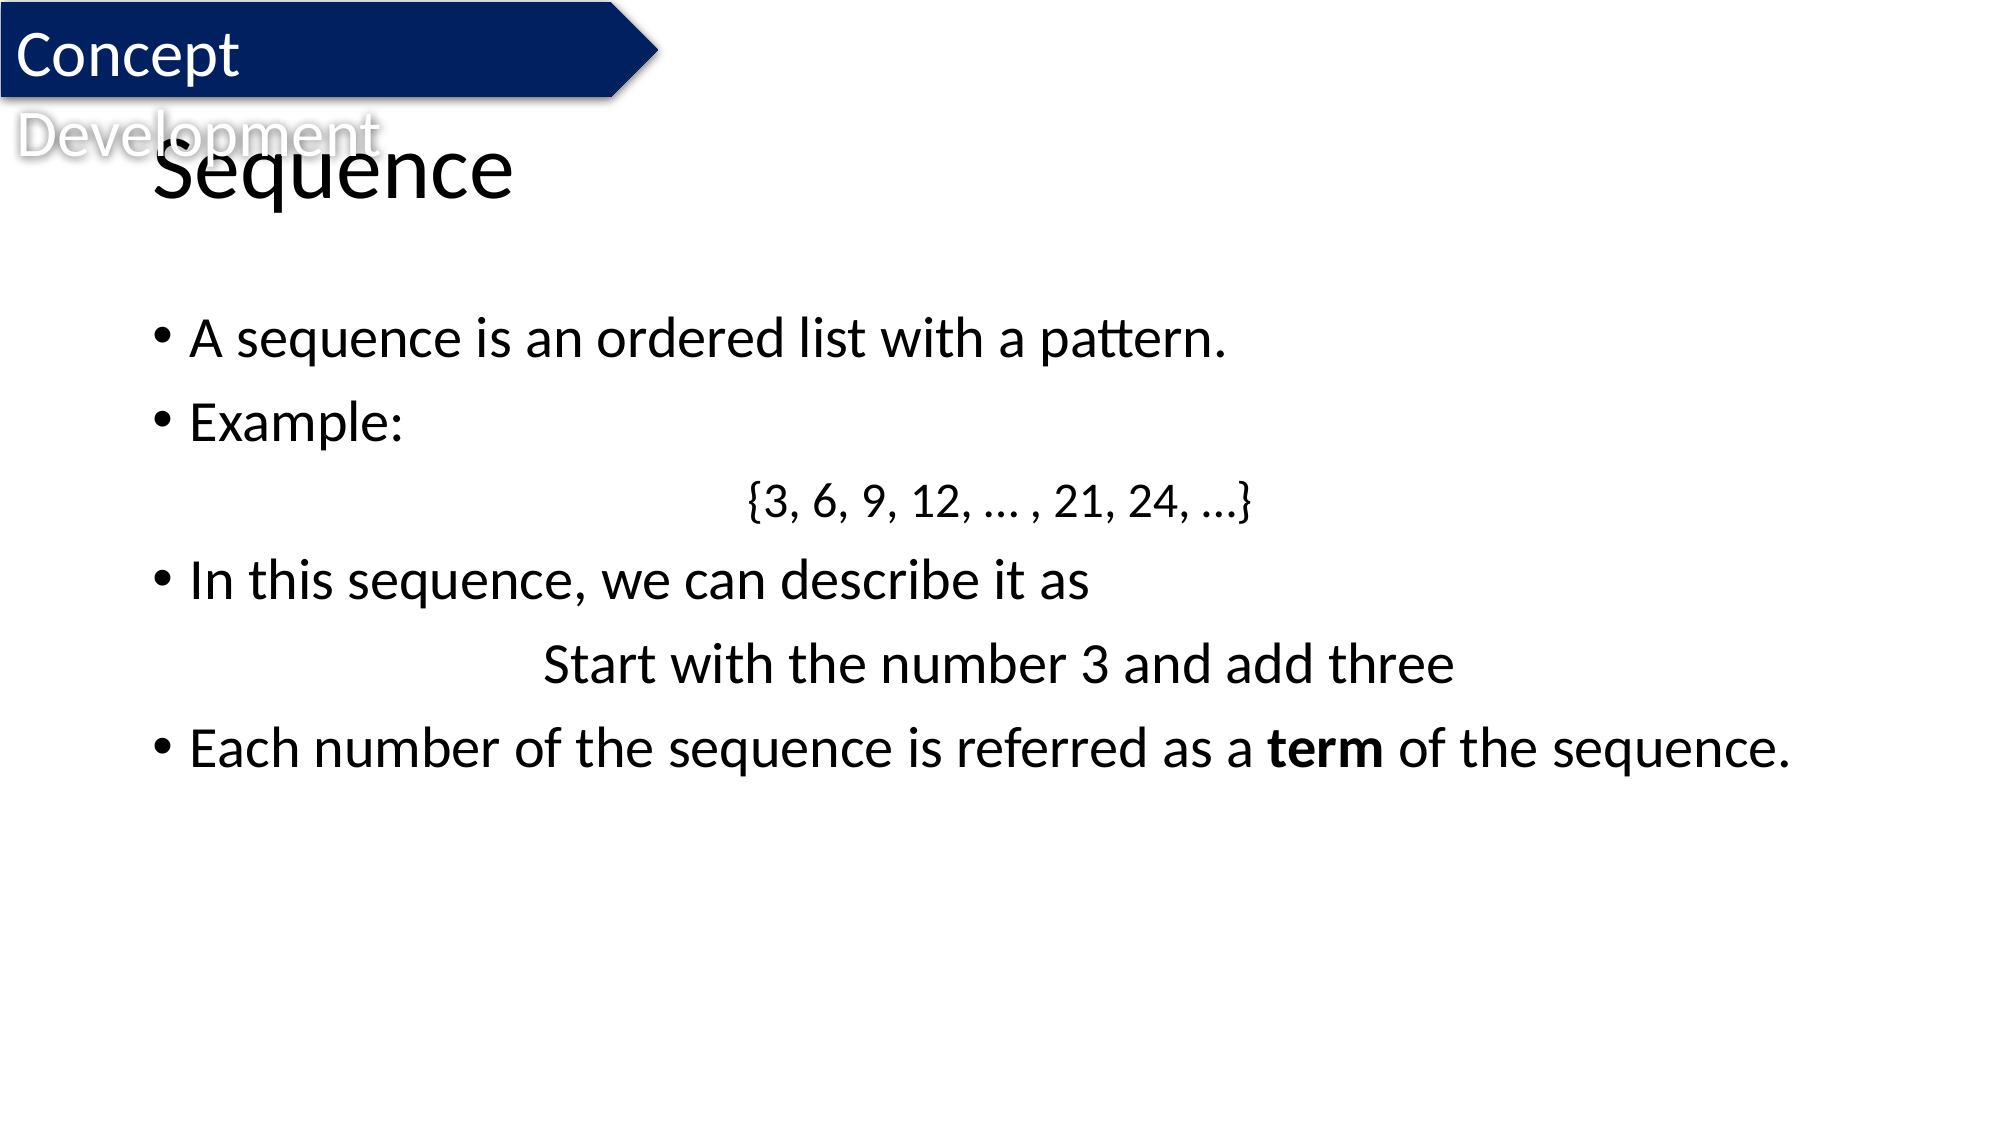

Concept Development
# Sequence
A sequence is an ordered list with a pattern.
Example:
{3, 6, 9, 12, … , 21, 24, …}
In this sequence, we can describe it as
Start with the number 3 and add three
Each number of the sequence is referred as a term of the sequence.